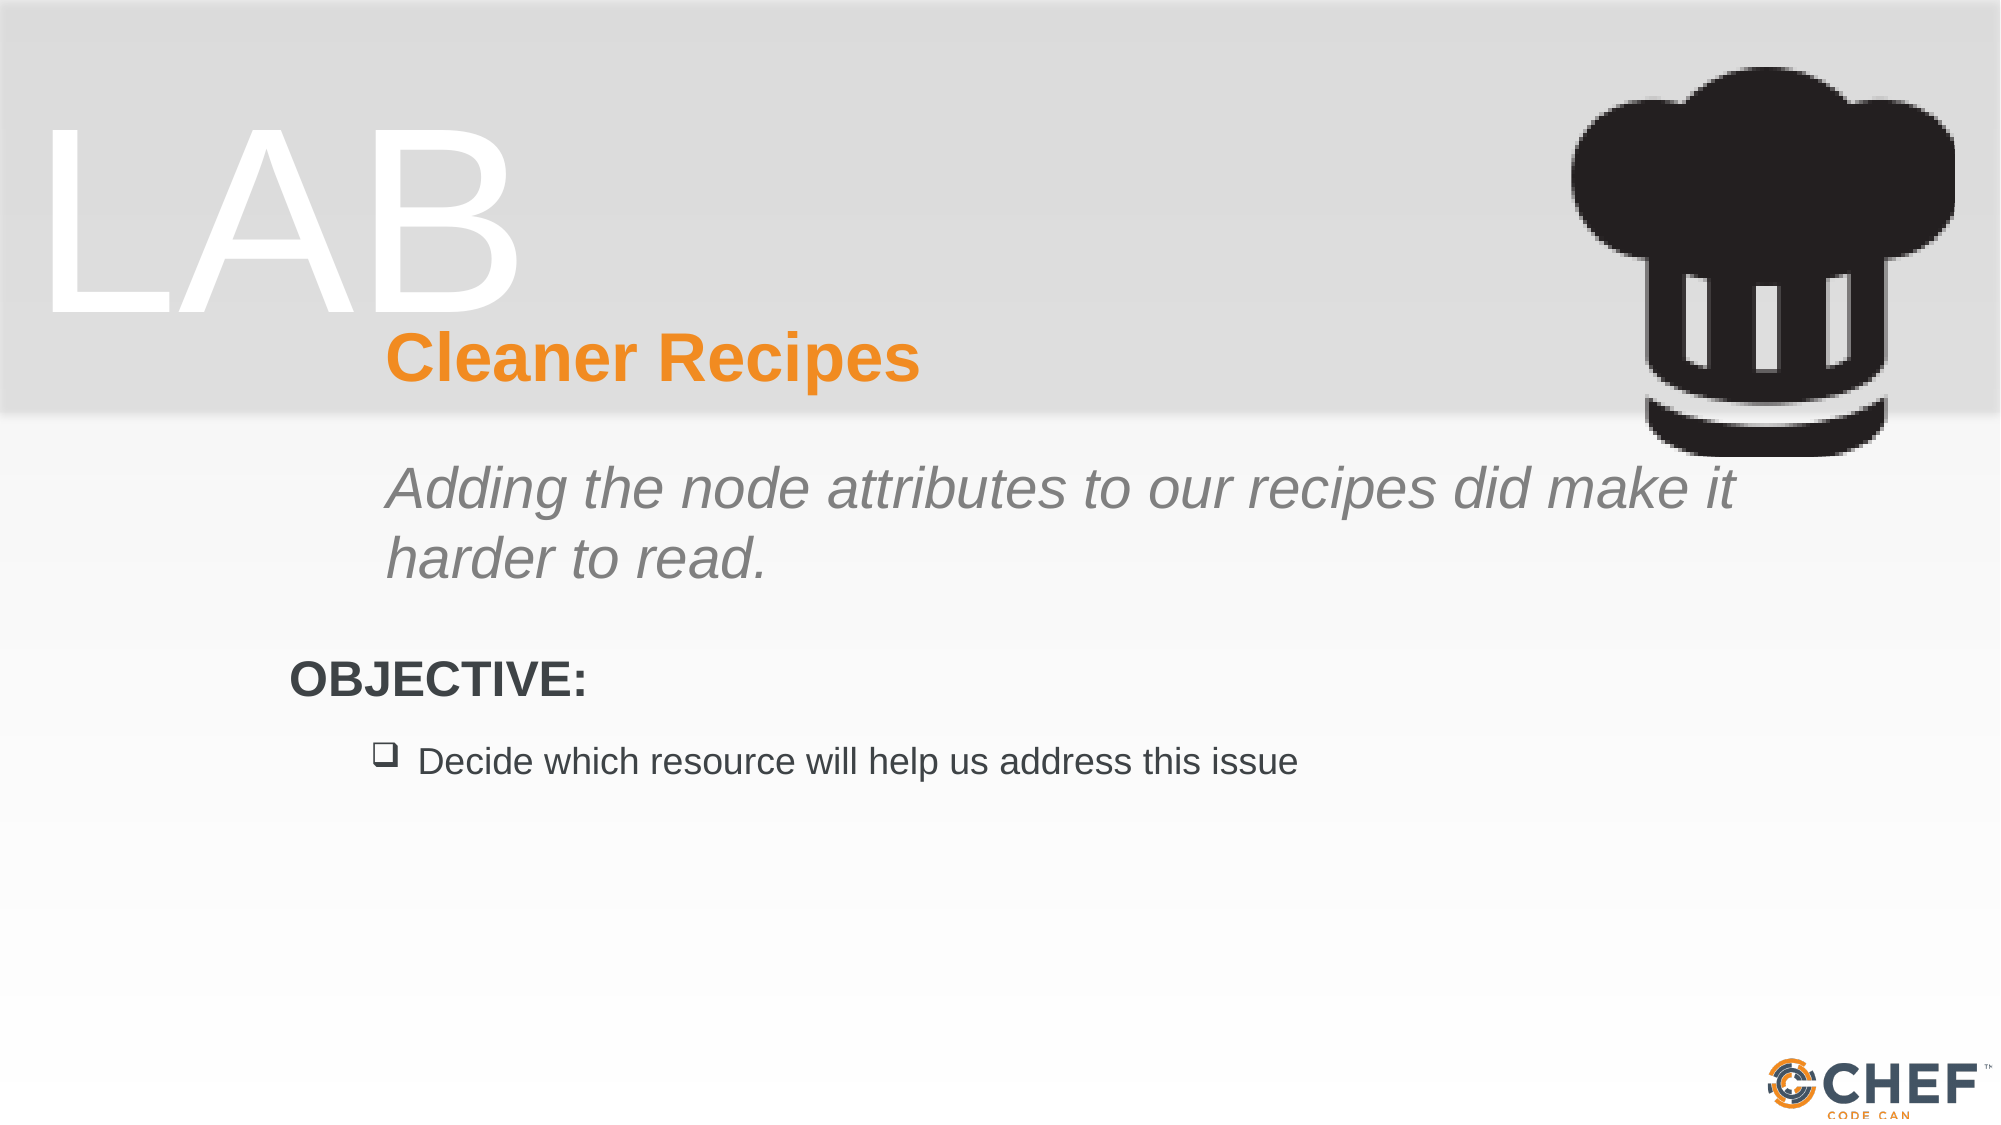

# Cleaner Recipes
Adding the node attributes to our recipes did make it harder to read.
Decide which resource will help us address this issue